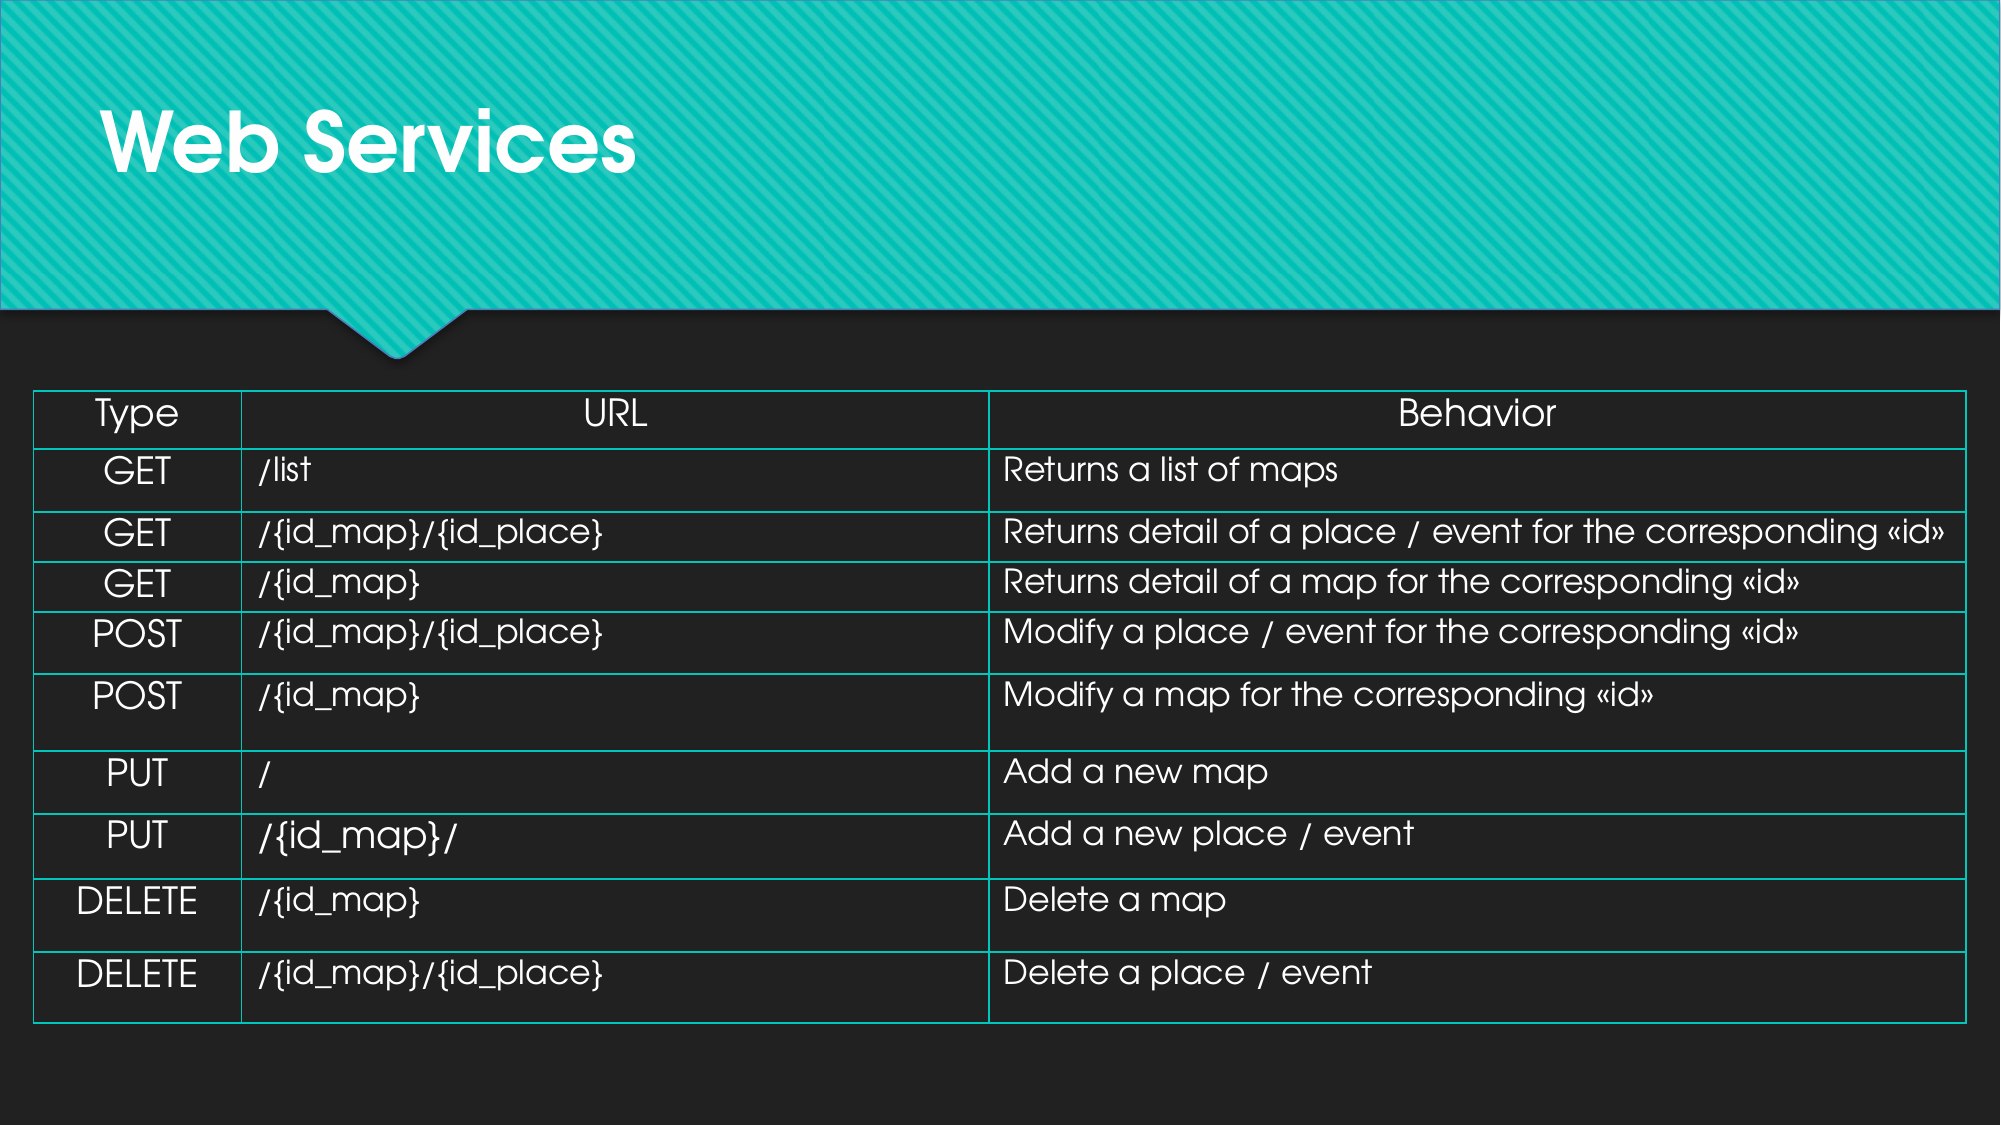

Web Services
| Type | URL | Behavior |
| --- | --- | --- |
| GET | /list | Returns a list of maps |
| GET | /{id\_map}/{id\_place} | Returns detail of a place / event for the corresponding «id» |
| GET | /{id\_map} | Returns detail of a map for the corresponding «id» |
| POST | /{id\_map}/{id\_place} | Modify a place / event for the corresponding «id» |
| POST | /{id\_map} | Modify a map for the corresponding «id» |
| PUT | / | Add a new map |
| PUT | /{id\_map}/ | Add a new place / event |
| DELETE | /{id\_map} | Delete a map |
| DELETE | /{id\_map}/{id\_place} | Delete a place / event |